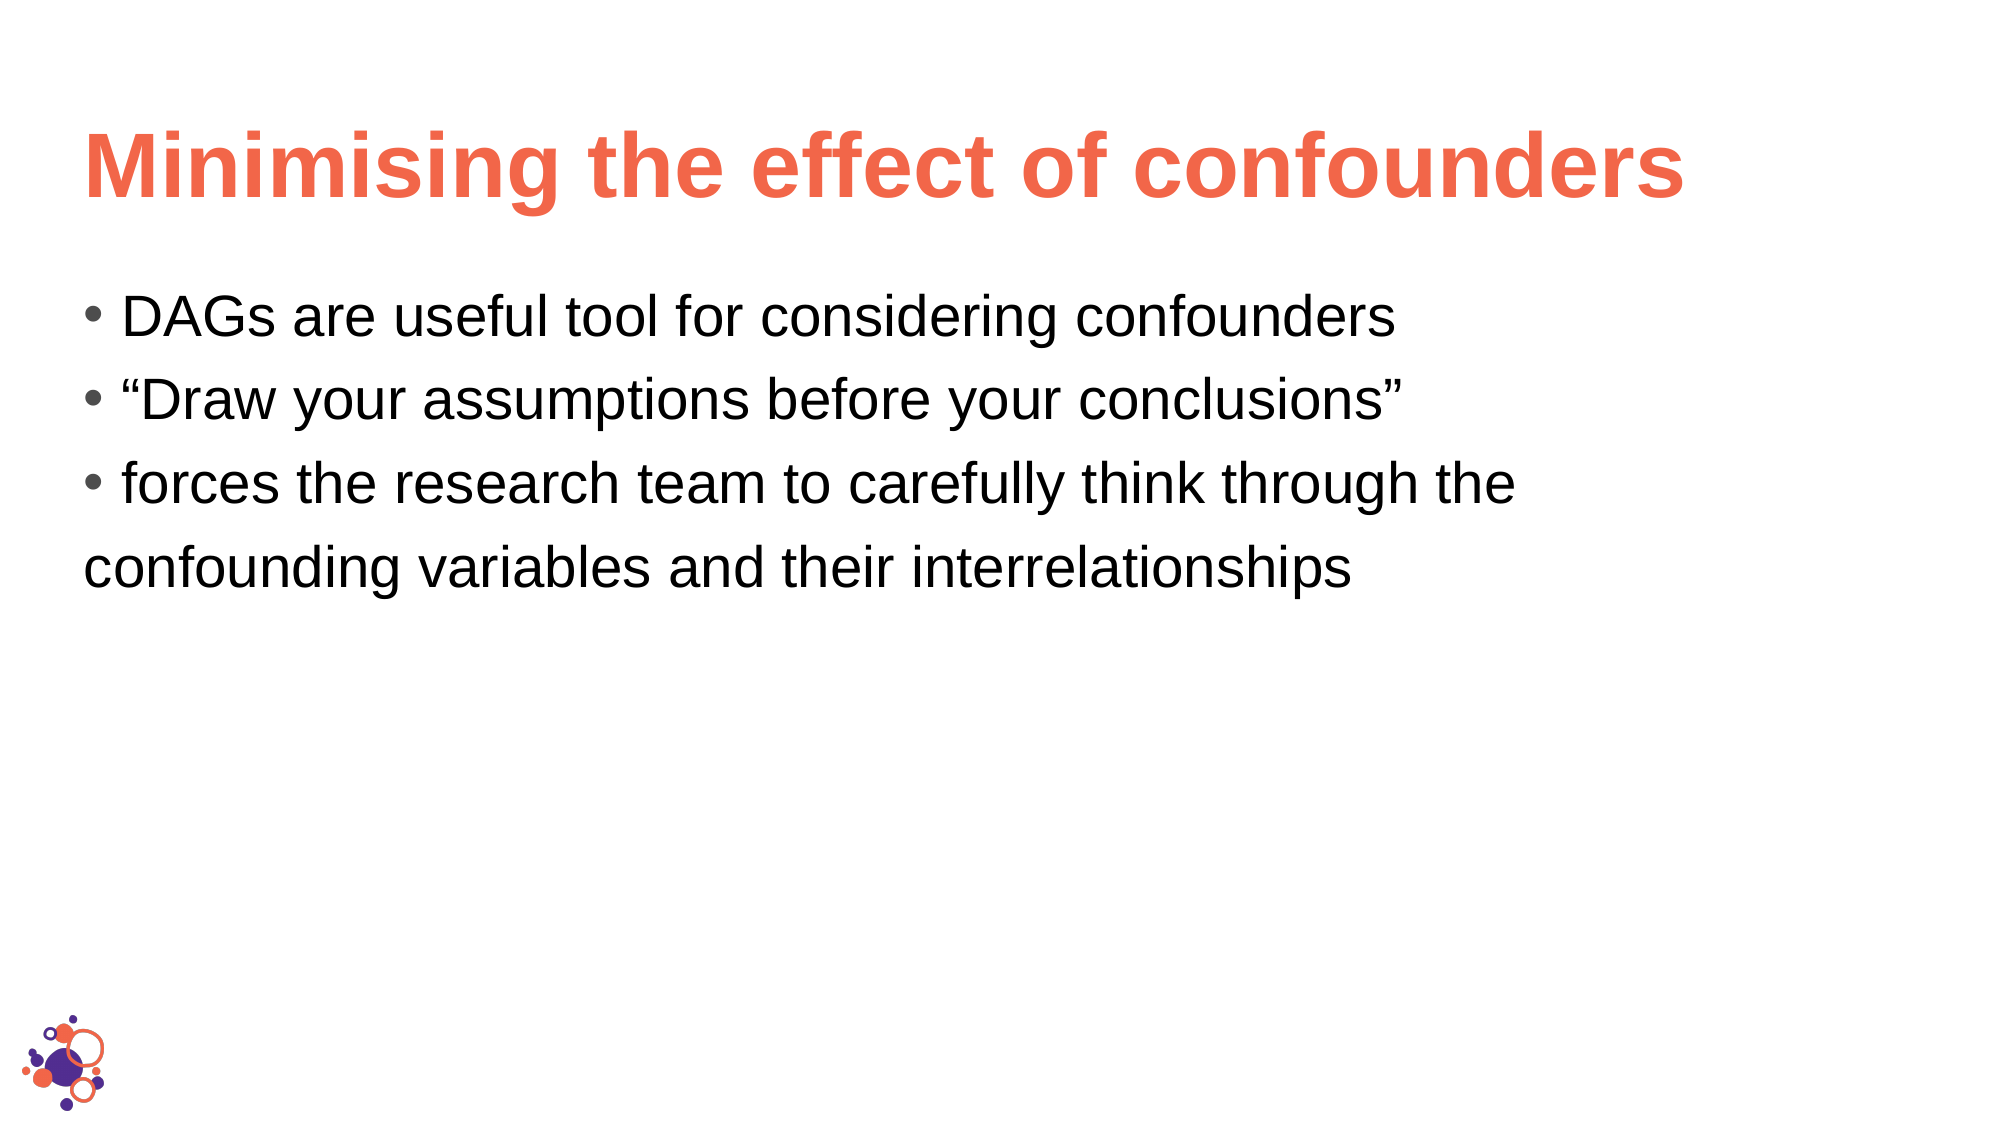

# Minimising the effect of confounders
DAGs are useful tool for considering confounders
“Draw your assumptions before your conclusions”
forces the research team to carefully think through the
confounding variables and their interrelationships